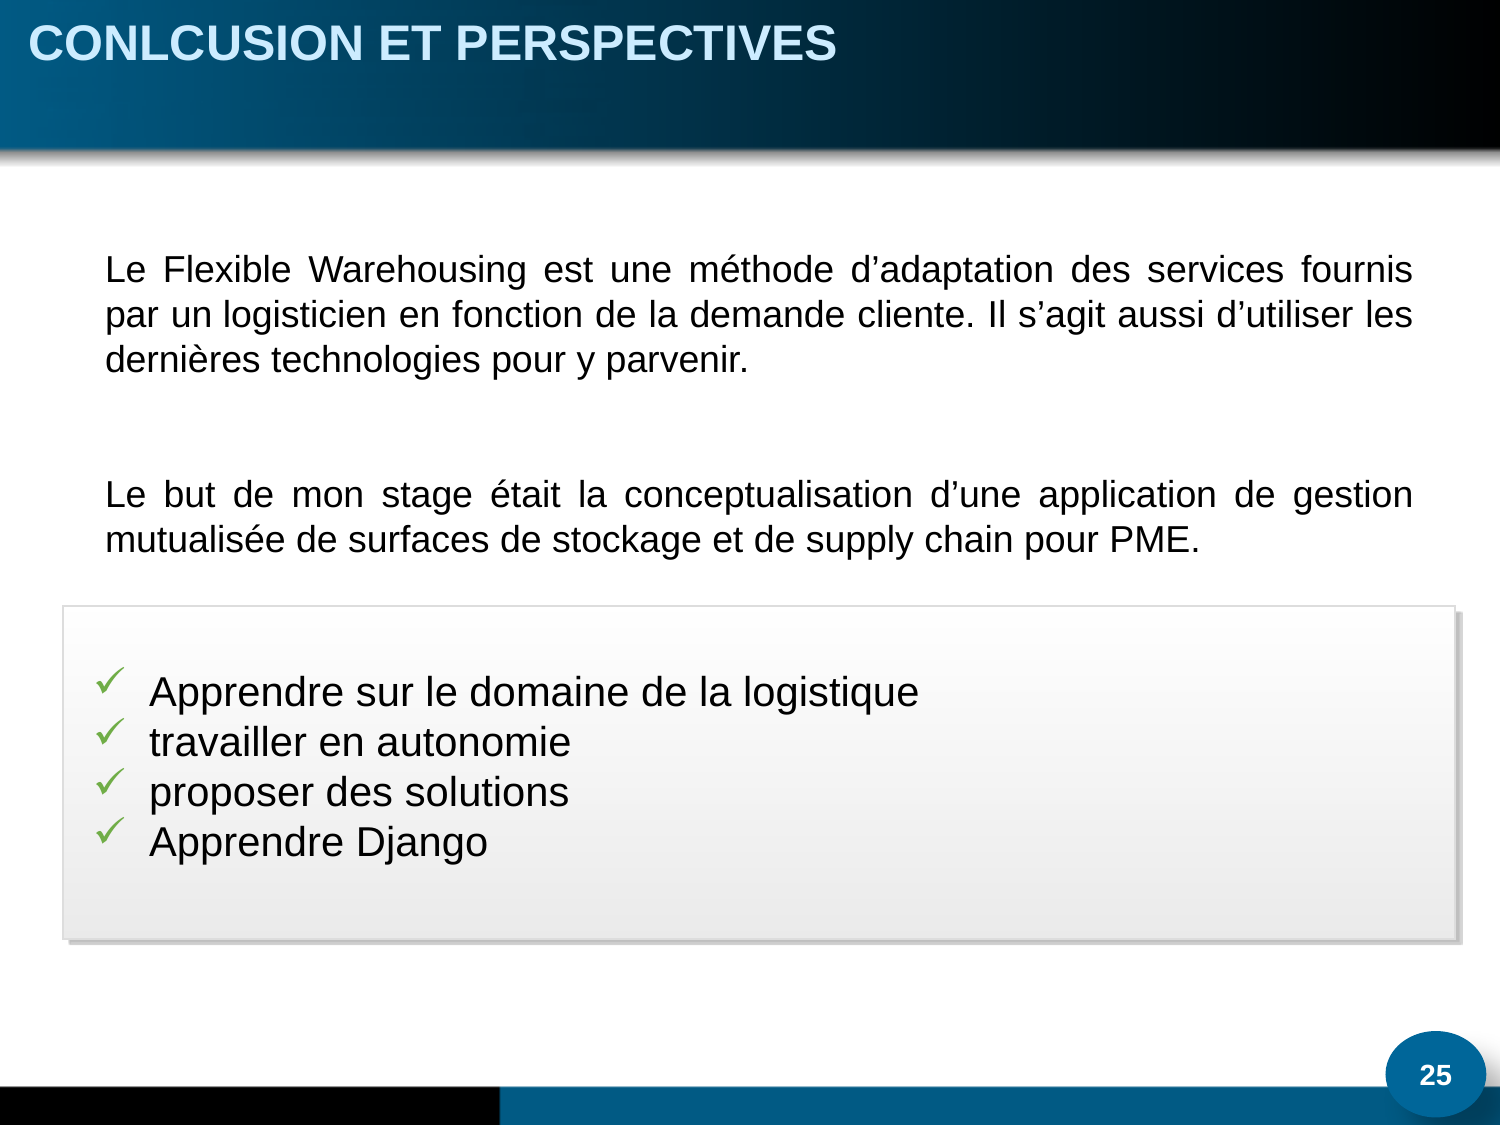

Conlcusion et perspectives

​
Le Flexible Warehousing est une méthode d’adaptation des services fournis par un logisticien en fonction de la demande cliente. Il s’agit aussi d’utiliser les dernières technologies pour y parvenir.

Le but de mon stage était la conceptualisation d’une application de gestion mutualisée de surfaces de stockage et de supply chain pour PME.

Apprendre sur le domaine de la logistique
travailler en autonomie
proposer des solutions
Apprendre Django

25